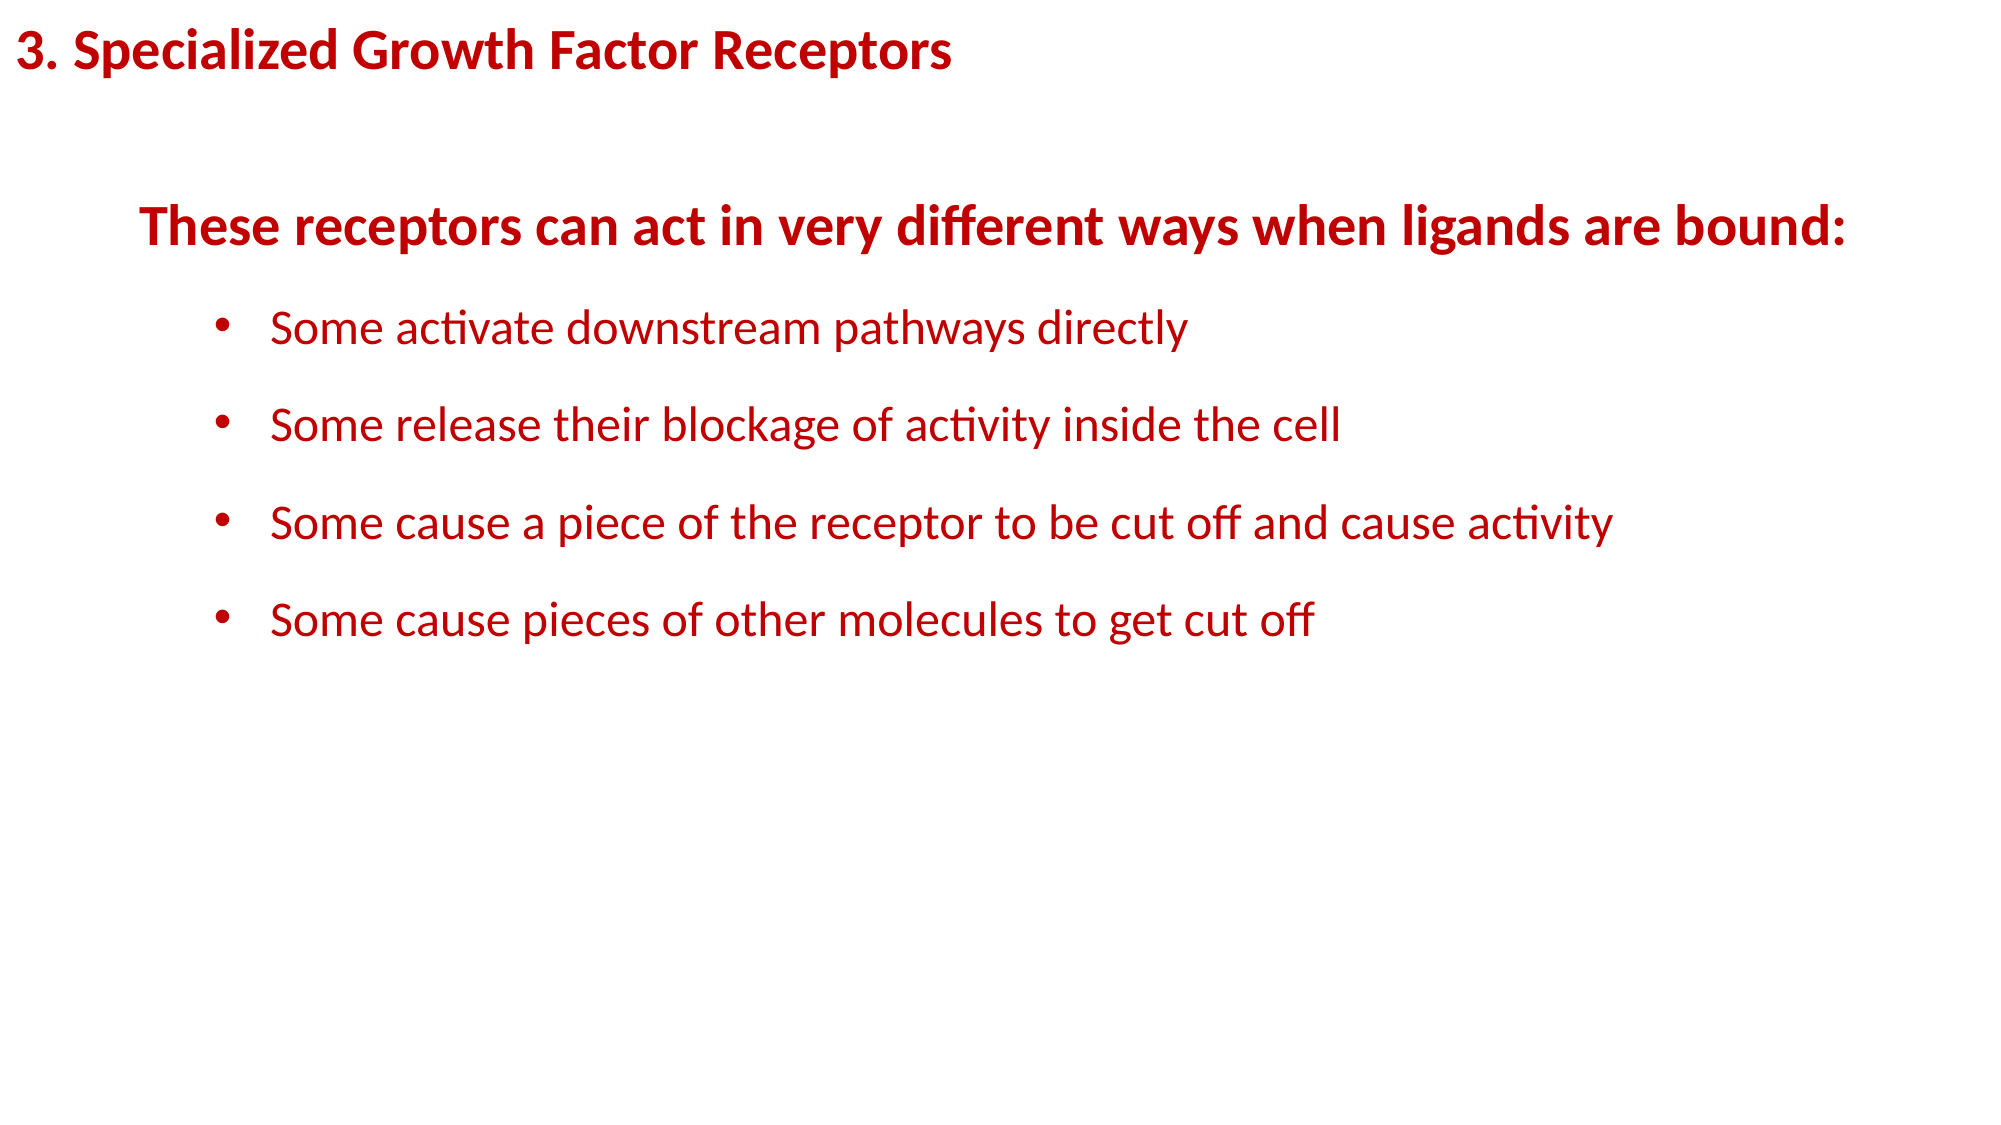

3. Specialized Growth Factor Receptors
These receptors can act in very different ways when ligands are bound:
Some activate downstream pathways directly
Some release their blockage of activity inside the cell
Some cause a piece of the receptor to be cut off and cause activity
Some cause pieces of other molecules to get cut off